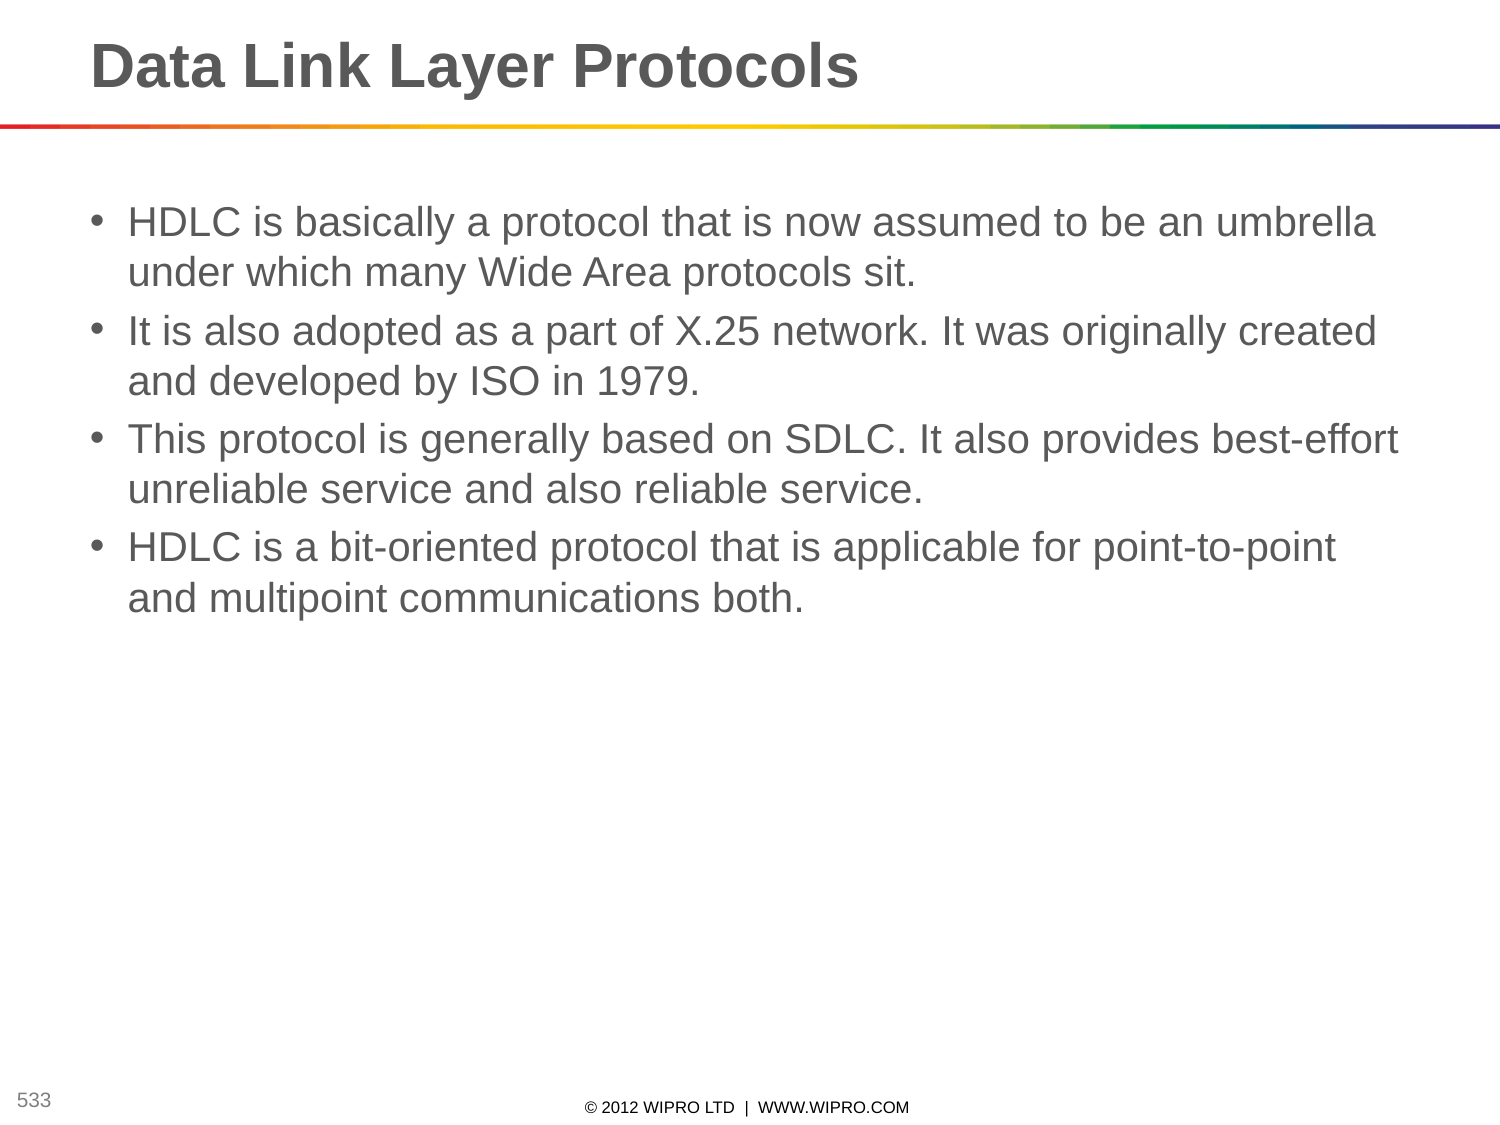

# Data Link Layer Protocols
HDLC is basically a protocol that is now assumed to be an umbrella under which many Wide Area protocols sit.
It is also adopted as a part of X.25 network. It was originally created and developed by ISO in 1979.
This protocol is generally based on SDLC. It also provides best-effort unreliable service and also reliable service.
HDLC is a bit-oriented protocol that is applicable for point-to-point and multipoint communications both.